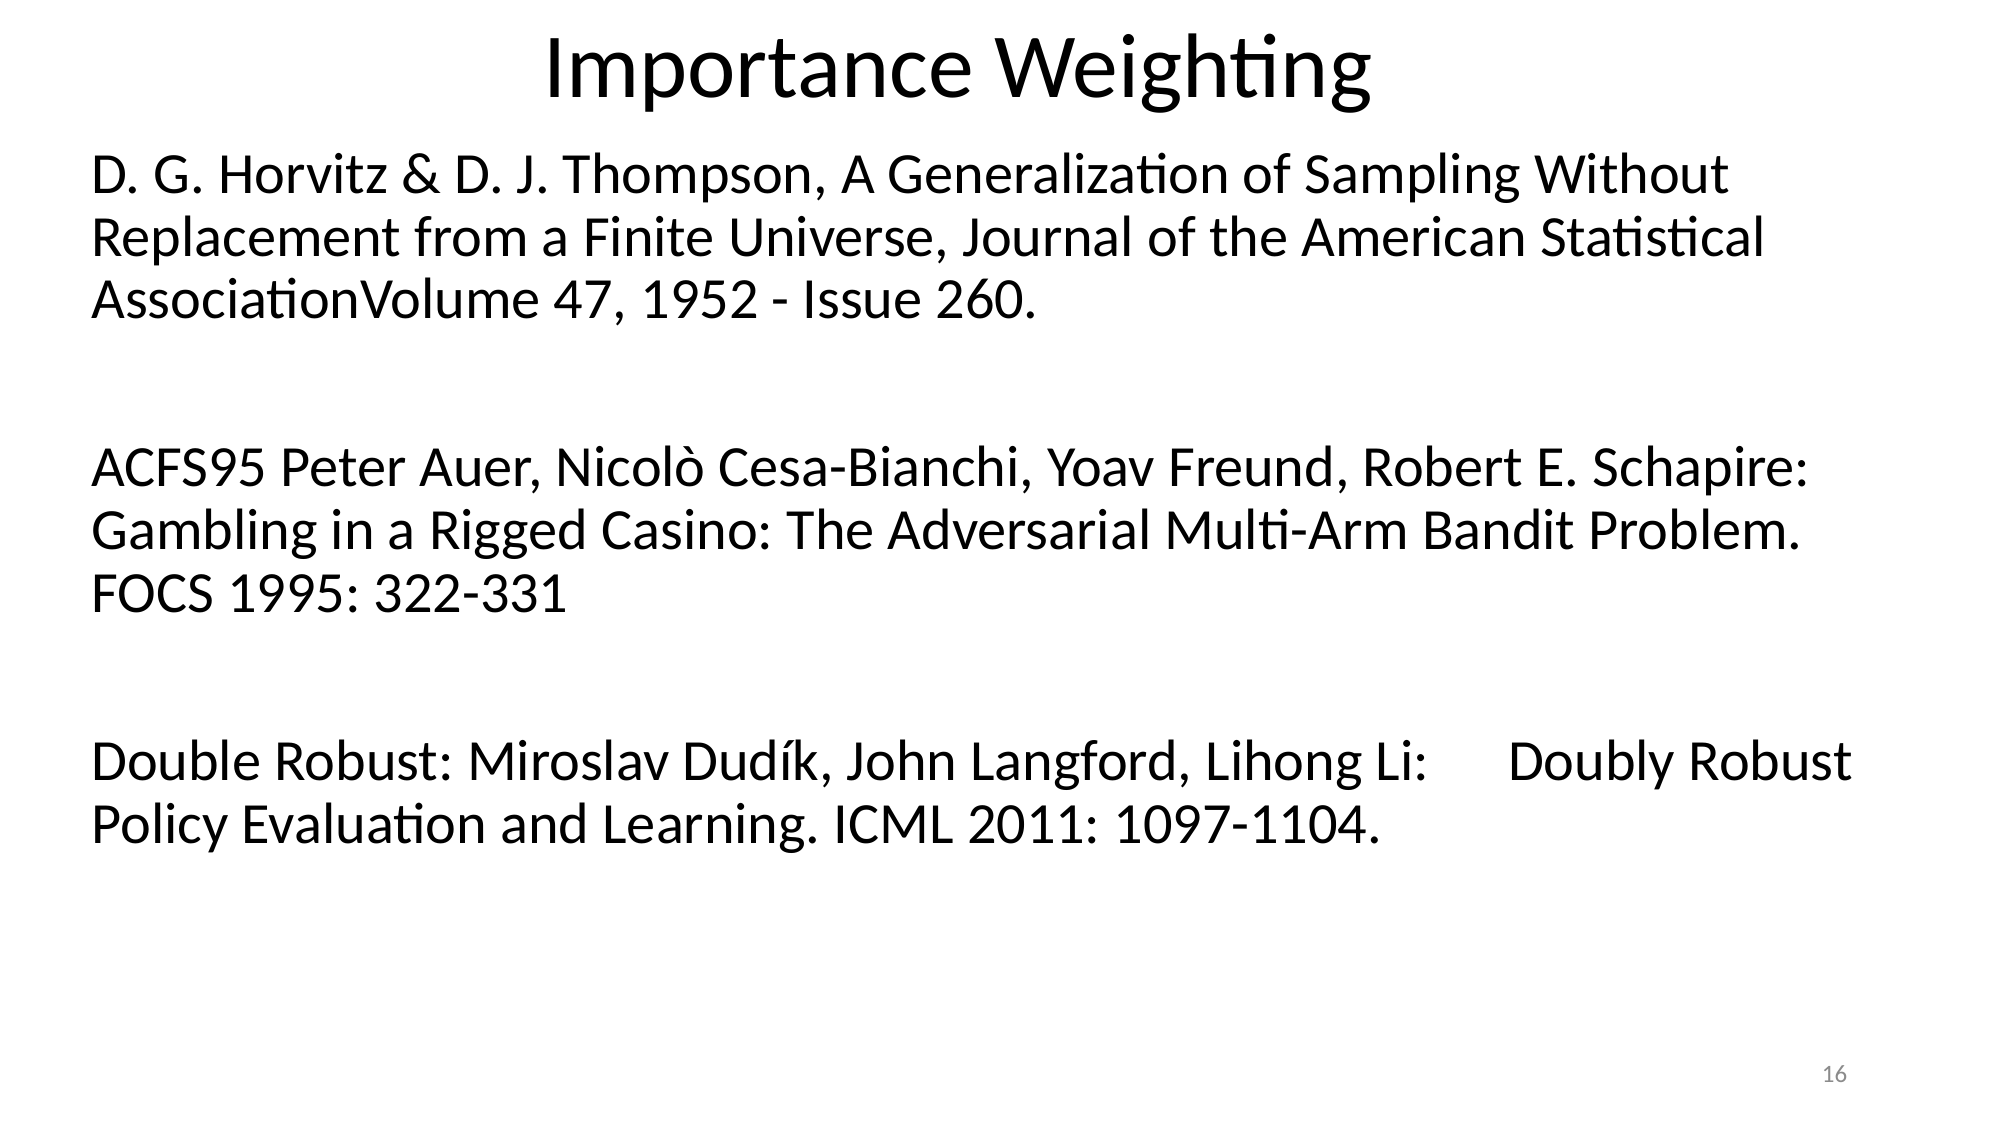

# Importance Weighting
D. G. Horvitz & D. J. Thompson, A Generalization of Sampling Without Replacement from a Finite Universe, Journal of the American Statistical AssociationVolume 47, 1952 - Issue 260.

ACFS95 Peter Auer, Nicolò Cesa-Bianchi, Yoav Freund, Robert E. Schapire: Gambling in a Rigged Casino: The Adversarial Multi-Arm Bandit Problem. FOCS 1995: 322-331

Double Robust: Miroslav Dudík, John Langford, Lihong Li:      Doubly Robust Policy Evaluation and Learning. ICML 2011: 1097-1104.

16